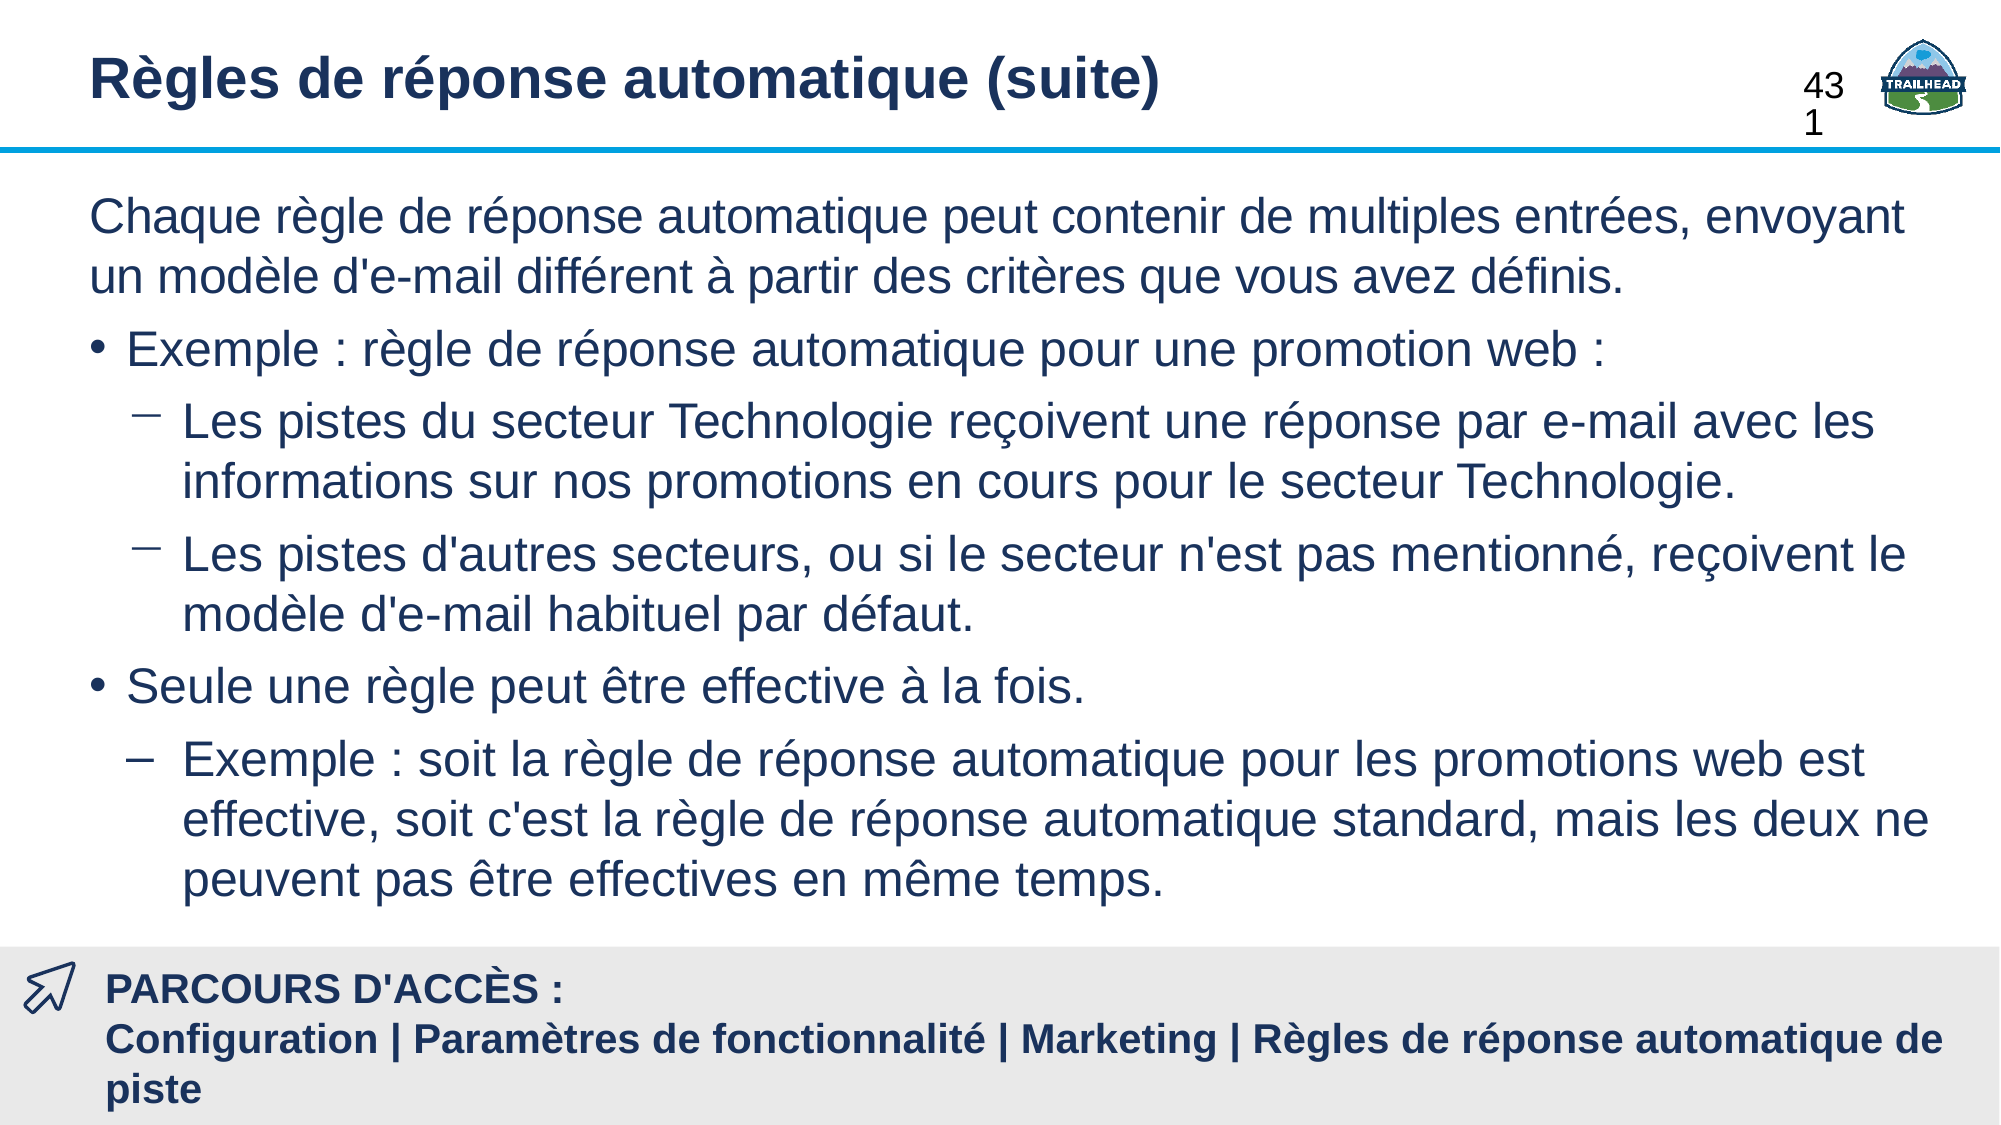

Règles de réponse automatique (suite)
431
Chaque règle de réponse automatique peut contenir de multiples entrées, envoyant un modèle d'e-mail différent à partir des critères que vous avez définis.
Exemple : règle de réponse automatique pour une promotion web :
Les pistes du secteur Technologie reçoivent une réponse par e-mail avec les informations sur nos promotions en cours pour le secteur Technologie.
Les pistes d'autres secteurs, ou si le secteur n'est pas mentionné, reçoivent le modèle d'e-mail habituel par défaut.
Seule une règle peut être effective à la fois.
Exemple : soit la règle de réponse automatique pour les promotions web est effective, soit c'est la règle de réponse automatique standard, mais les deux ne peuvent pas être effectives en même temps.
PARCOURS D'ACCÈS :
Configuration | Paramètres de fonctionnalité | Marketing | Règles de réponse automatique de piste